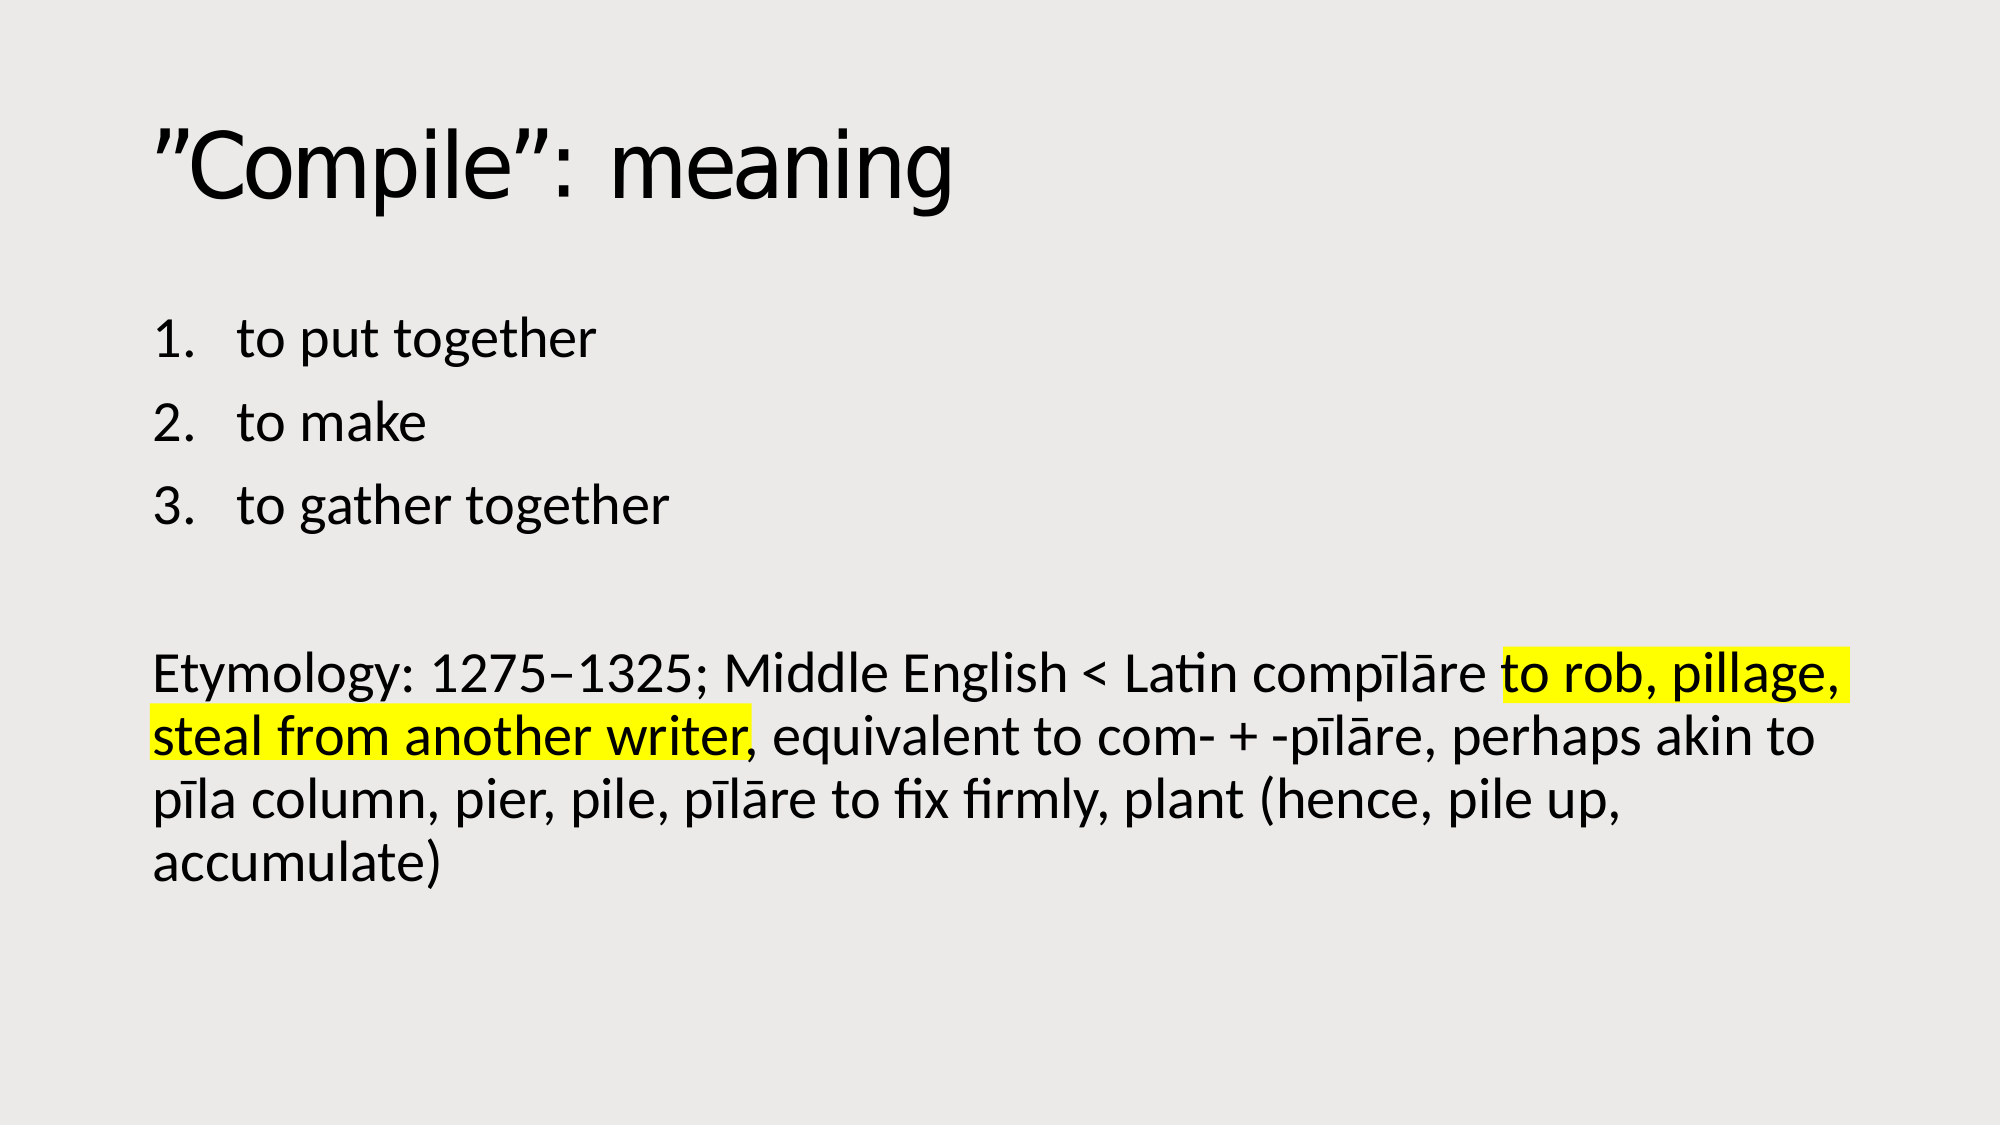

# ”Compile”: meaning
to put together
to make
to gather together

Etymology: 1275–1325; Middle English < Latin compīlāre to rob, pillage, steal from another writer, equivalent to com- + -pīlāre, perhaps akin to pīla column, pier, pile, pīlāre to fix firmly, plant (hence, pile up, accumulate)